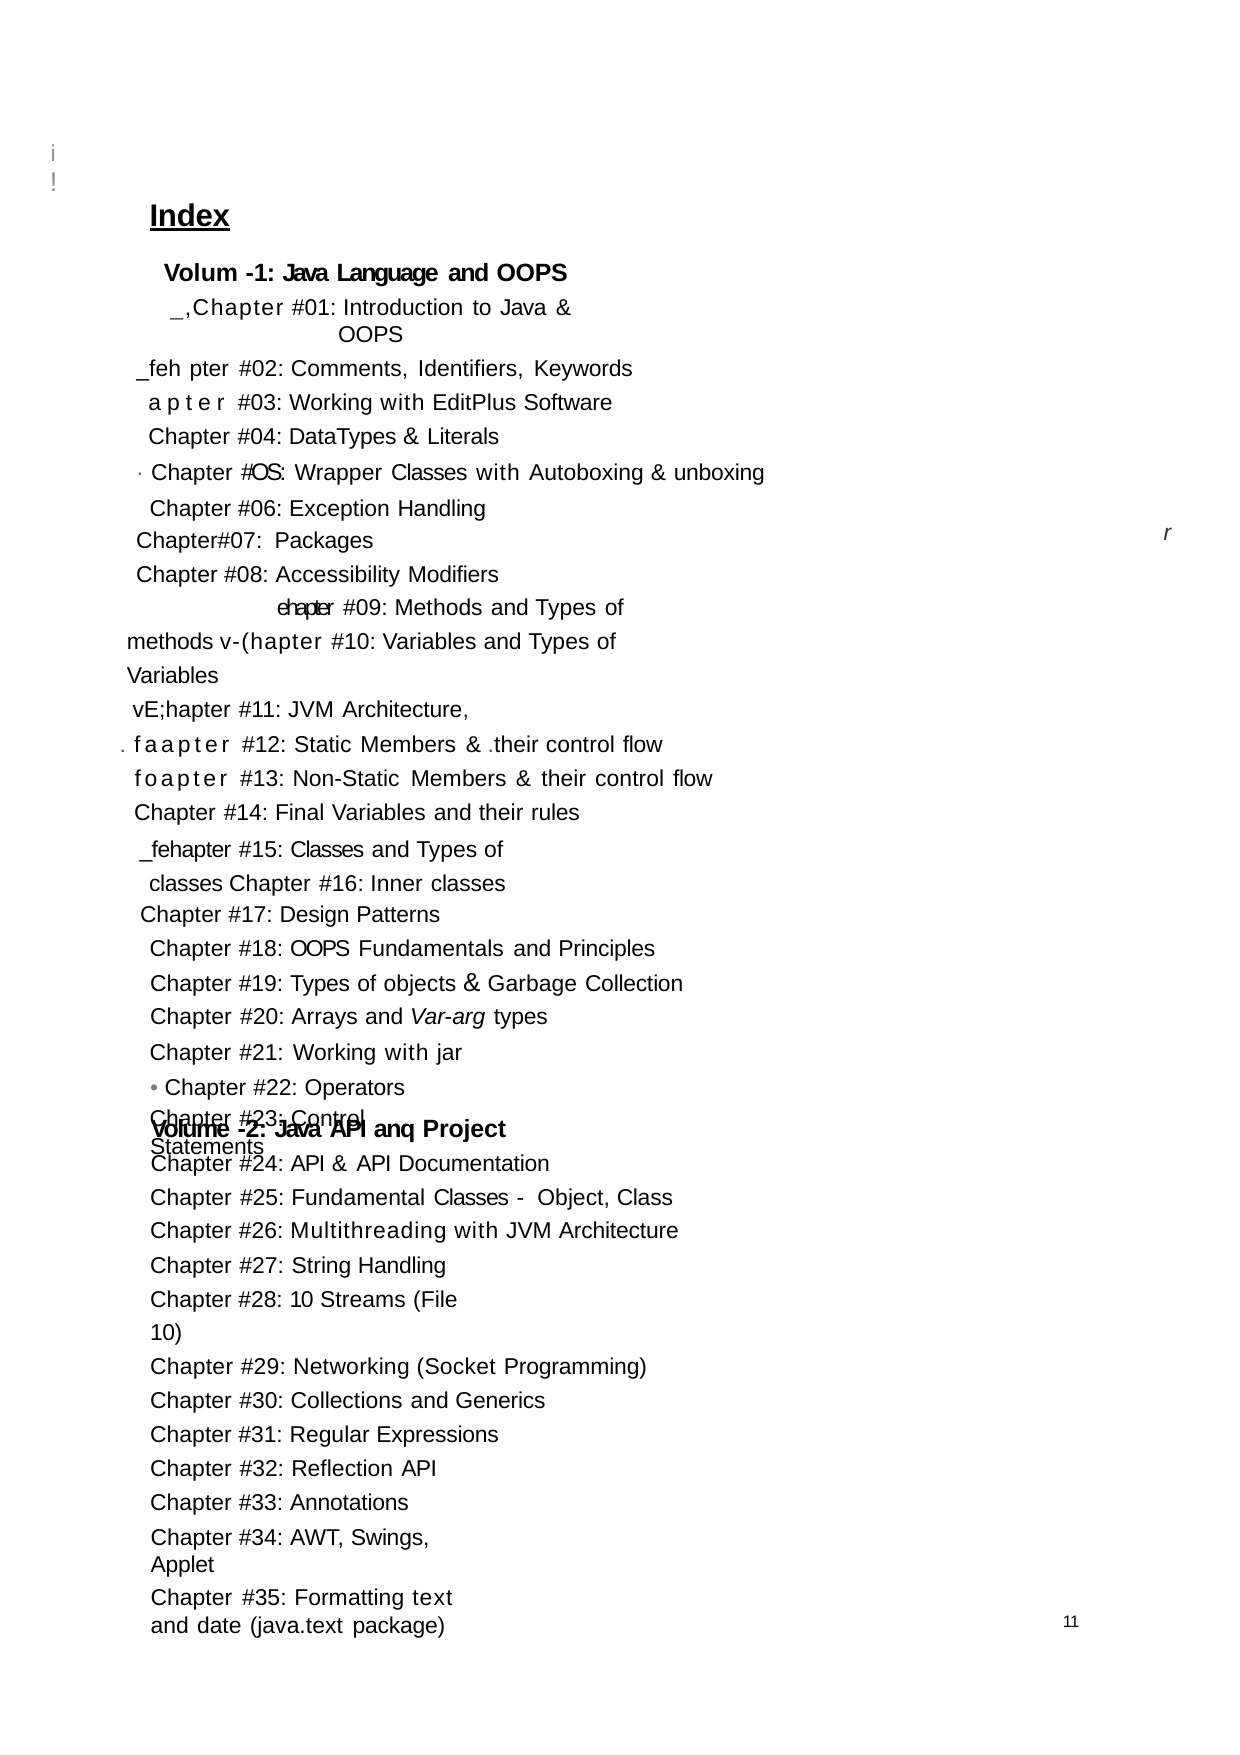

i
!
Index
Volum -1: Java Language and OOPS
_,Chapter #01: Introduction to Java & OOPS
_feh pter #02: Comments, Identifiers, Keywords apter #03: Working with EditPlus Software Chapter #04: DataTypes & Literals
· Chapter #OS: Wrapper Classes with Autoboxing & unboxing Chapter #06: Exception Handling
Chapter#07: Packages
Chapter #08: Accessibility Modifiers
	ehapter #09: Methods and Types of methods v-(hapter #10: Variables and Types of Variables
vE;hapter #11: JVM Architecture,
. faapter #12: Static Members & .their control flow foapter #13: Non-Static Members & their control flow
Chapter #14: Final Variables and their rules
_fehapter #15: Classes and Types of classes Chapter #16: Inner classes
Chapter #17: Design Patterns
Chapter #18: OOPS Fundamentals and Principles Chapter #19: Types of objects & Garbage Collection Chapter #20: Arrays and Var-arg types
Chapter #21: Working with jar • Chapter #22: Operators
Chapter #23: Control Statements
r
Volume -2: Java API anq Project
Chapter #24: API & API Documentation
Chapter #25: Fundamental Classes - Object, Class Chapter #26: Multithreading with JVM Architecture
Chapter #27: String Handling Chapter #28: 10 Streams (File 10)
Chapter #29: Networking (Socket Programming) Chapter #30: Collections and Generics
Chapter #31: Regular Expressions Chapter #32: Reflection API Chapter #33: Annotations
Chapter #34: AWT, Swings, Applet
Chapter #35: Formatting text and date (java.text package)
11